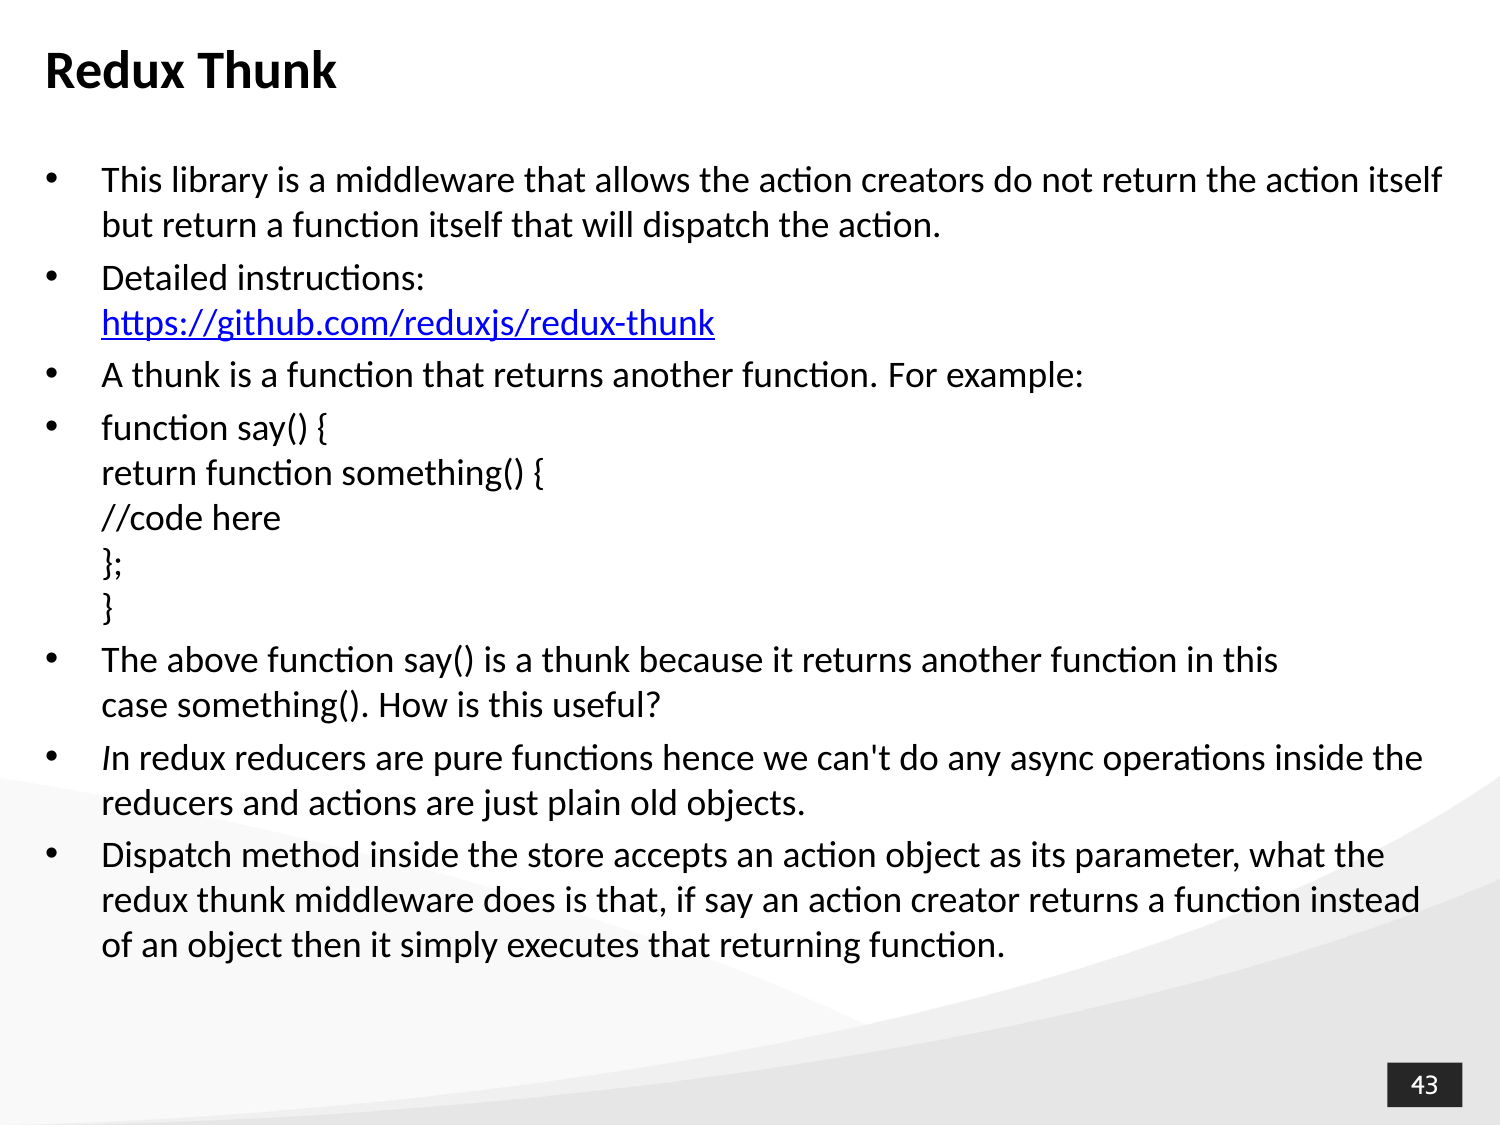

# Redux Thunk
This library is a middleware that allows the action creators do not return the action itself but return a function itself that will dispatch the action.
Detailed instructions:
https://github.com/reduxjs/redux-thunk
A thunk is a function that returns another function. For example:
function say() {
return function something() {
//code here
};
}
The above function say() is a thunk because it returns another function in this case something(). How is this useful?
In redux reducers are pure functions hence we can't do any async operations inside the reducers and actions are just plain old objects.
Dispatch method inside the store accepts an action object as its parameter, what the redux thunk middleware does is that, if say an action creator returns a function instead of an object then it simply executes that returning function.